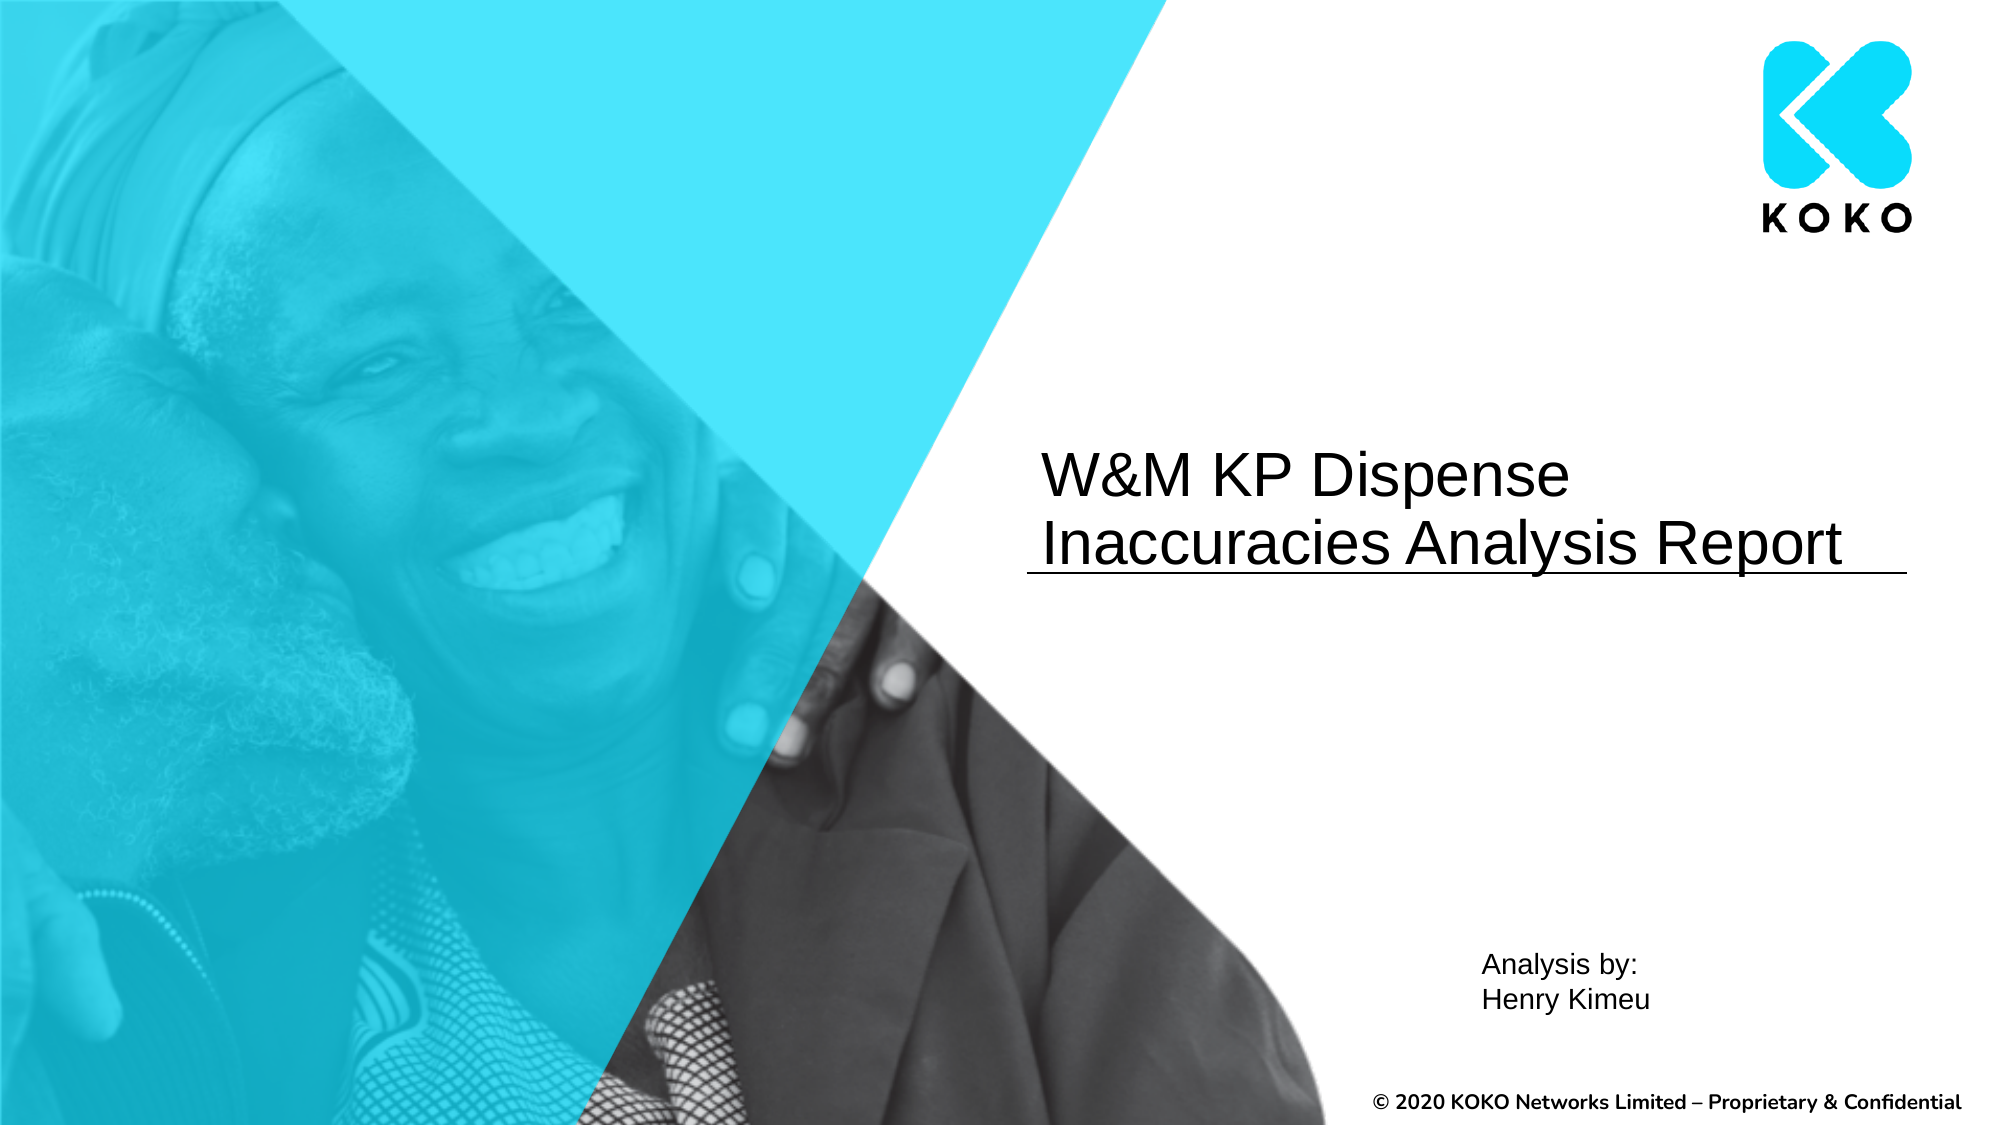

# W&M KP Dispense Inaccuracies Analysis Report
Analysis by:
Henry Kimeu